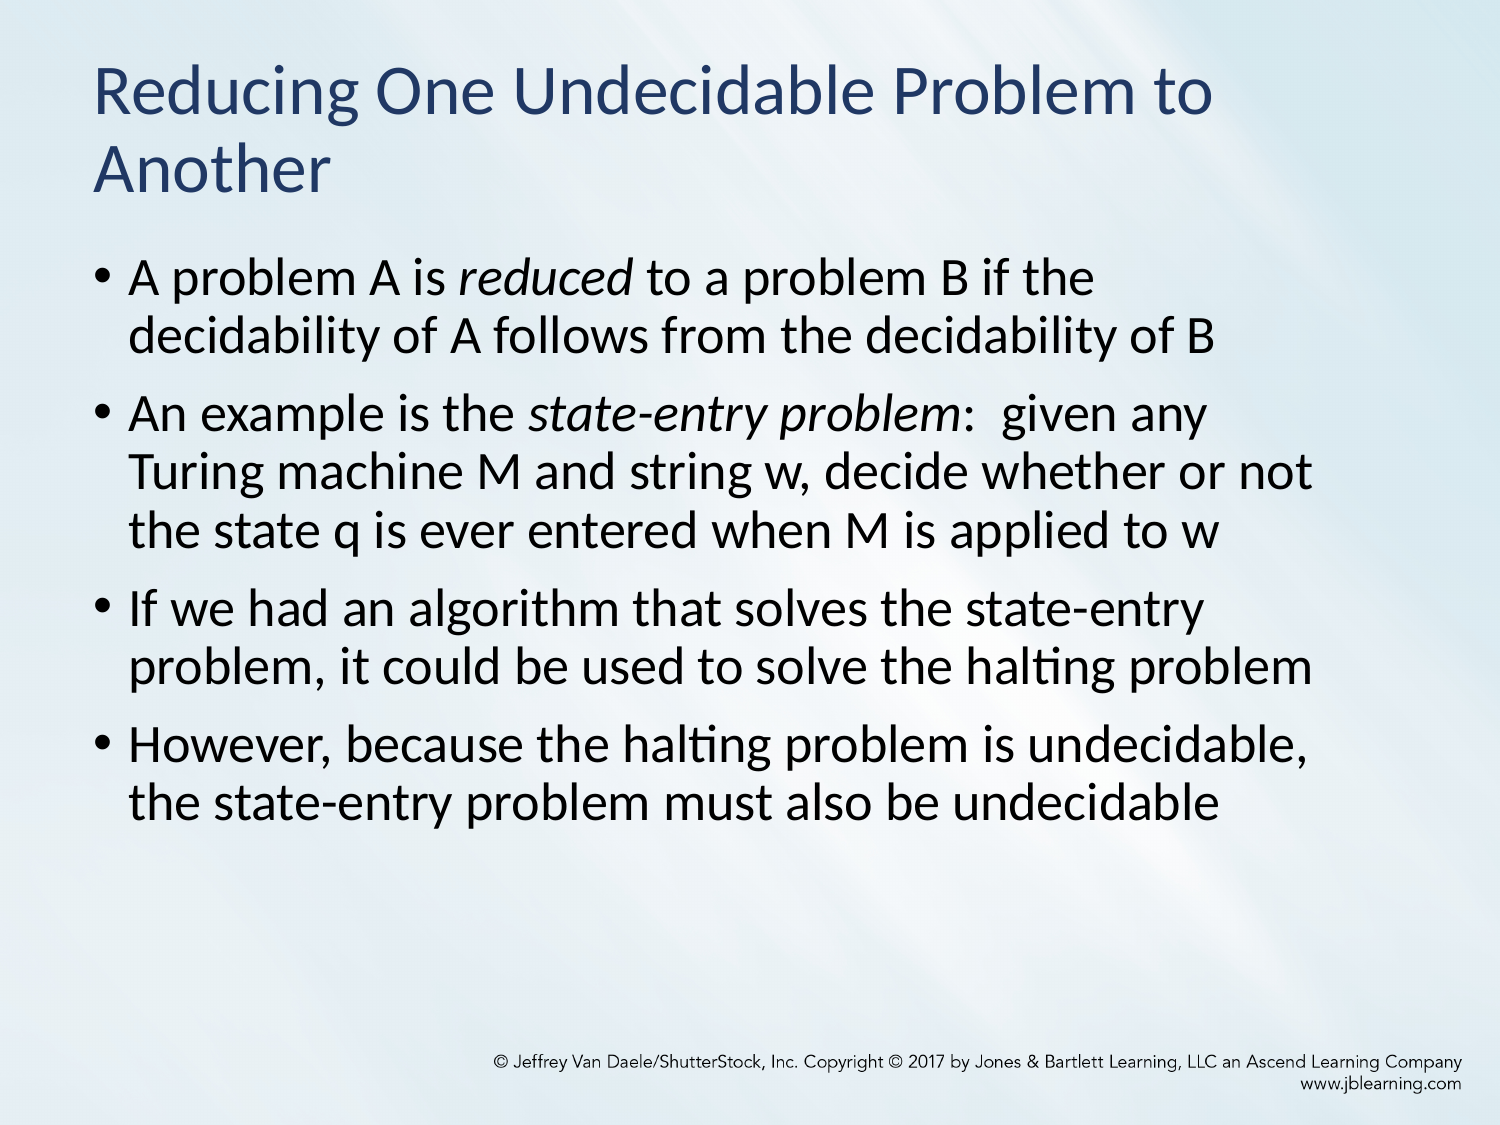

# Reducing One Undecidable Problem to Another
A problem A is reduced to a problem B if the decidability of A follows from the decidability of B
An example is the state-entry problem:  given any Turing machine M and string w, decide whether or not the state q is ever entered when M is applied to w
If we had an algorithm that solves the state-entry problem, it could be used to solve the halting problem
However, because the halting problem is undecidable, the state-entry problem must also be undecidable